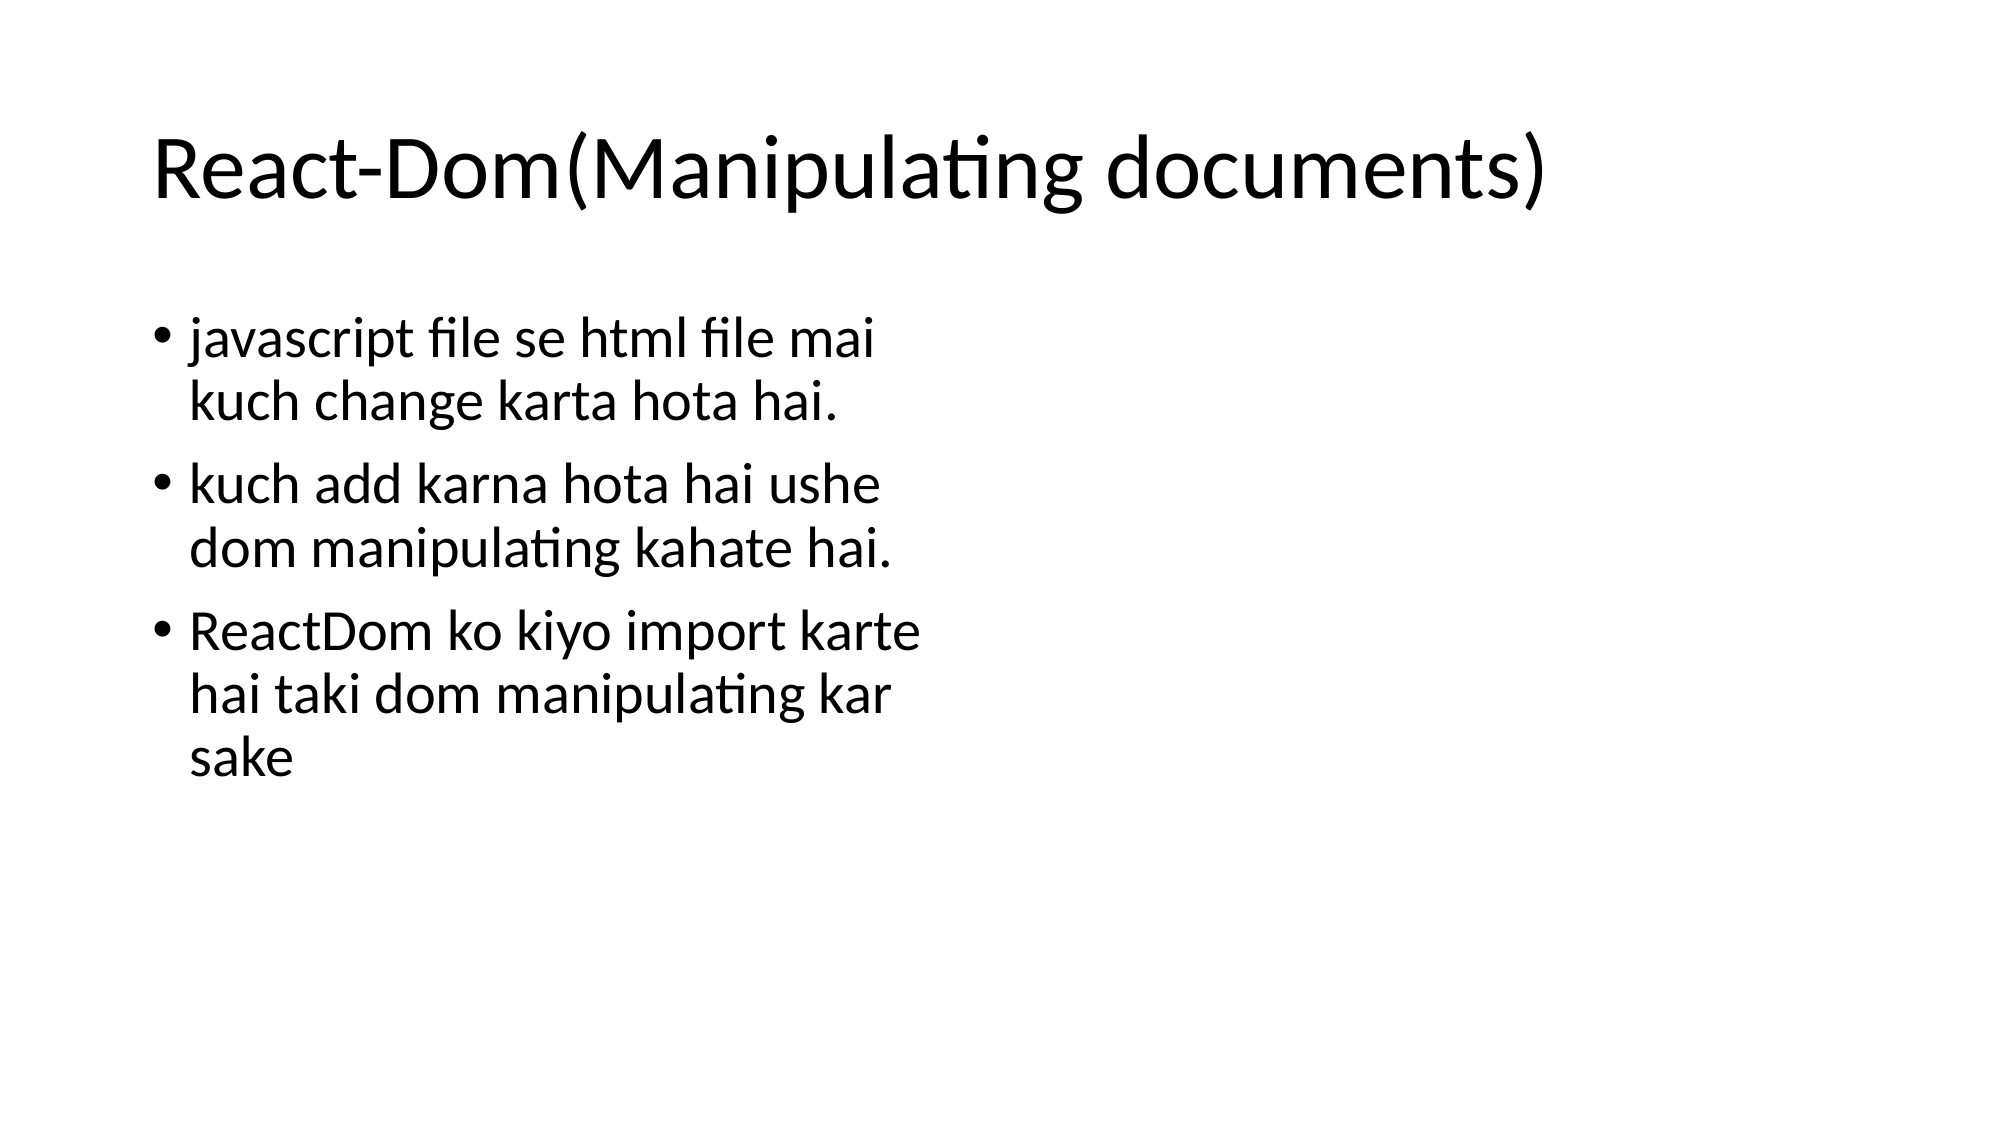

# React-Dom(Manipulating documents)
javascript file se html file mai kuch change karta hota hai.
kuch add karna hota hai ushe dom manipulating kahate hai.
ReactDom ko kiyo import karte hai taki dom manipulating kar sake